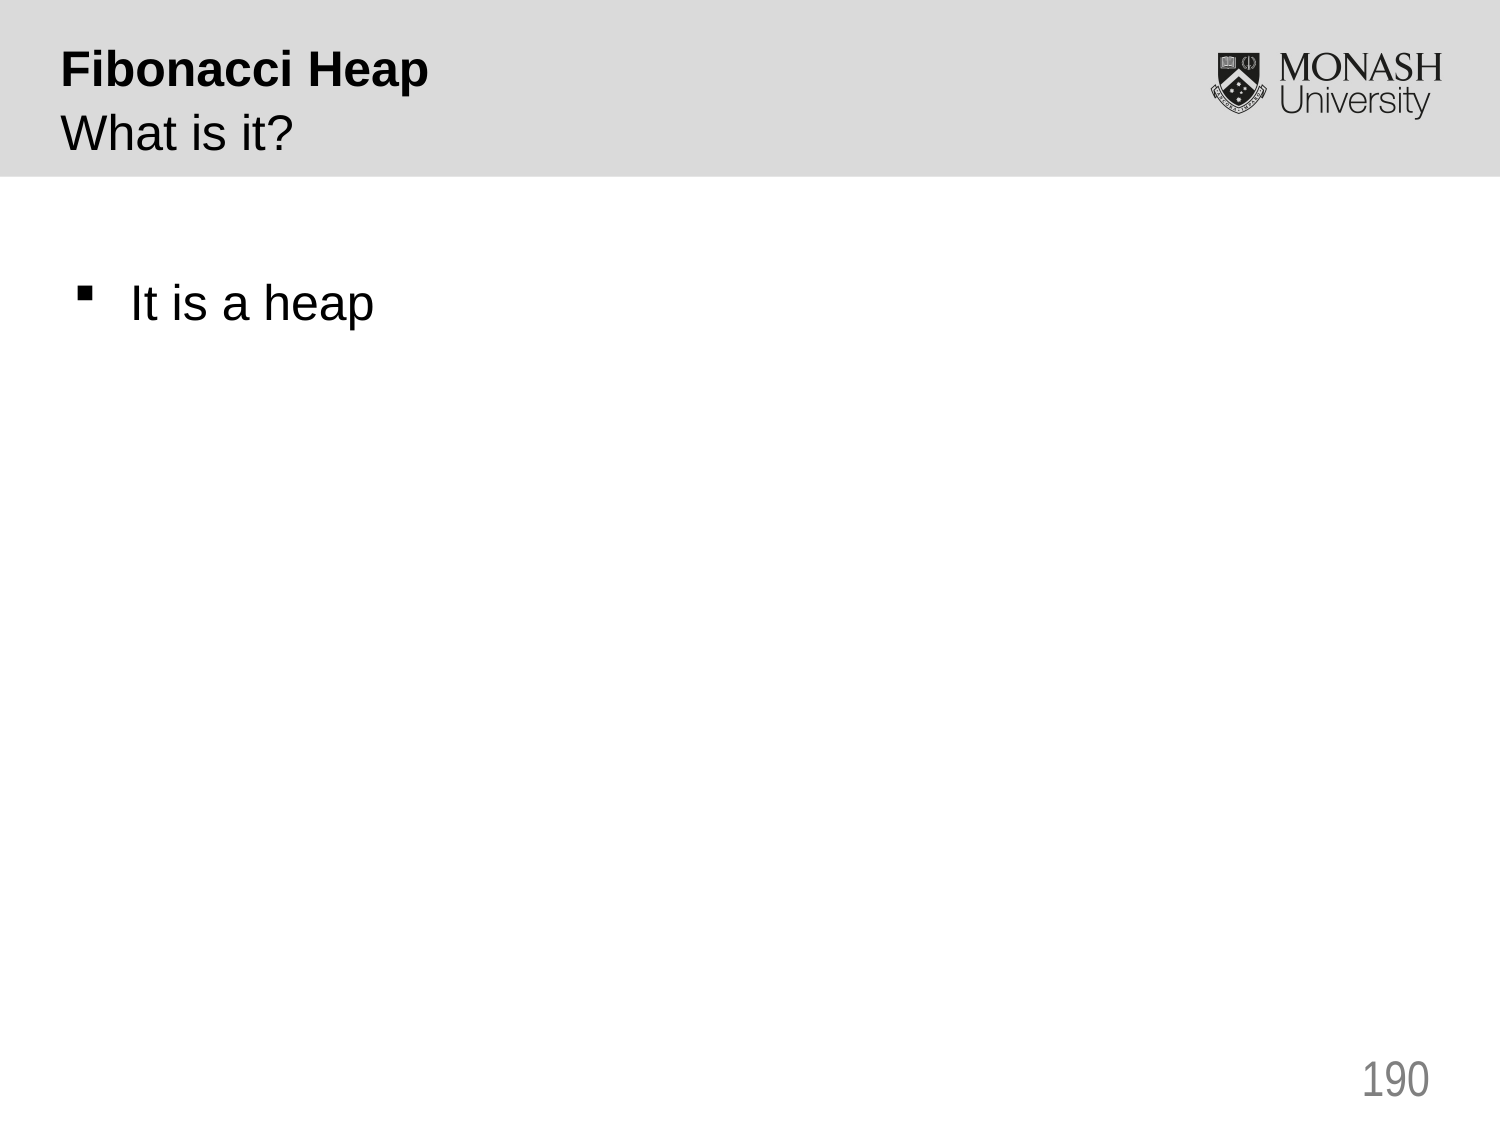

Fibonacci Heap
What is it?
It is a heap